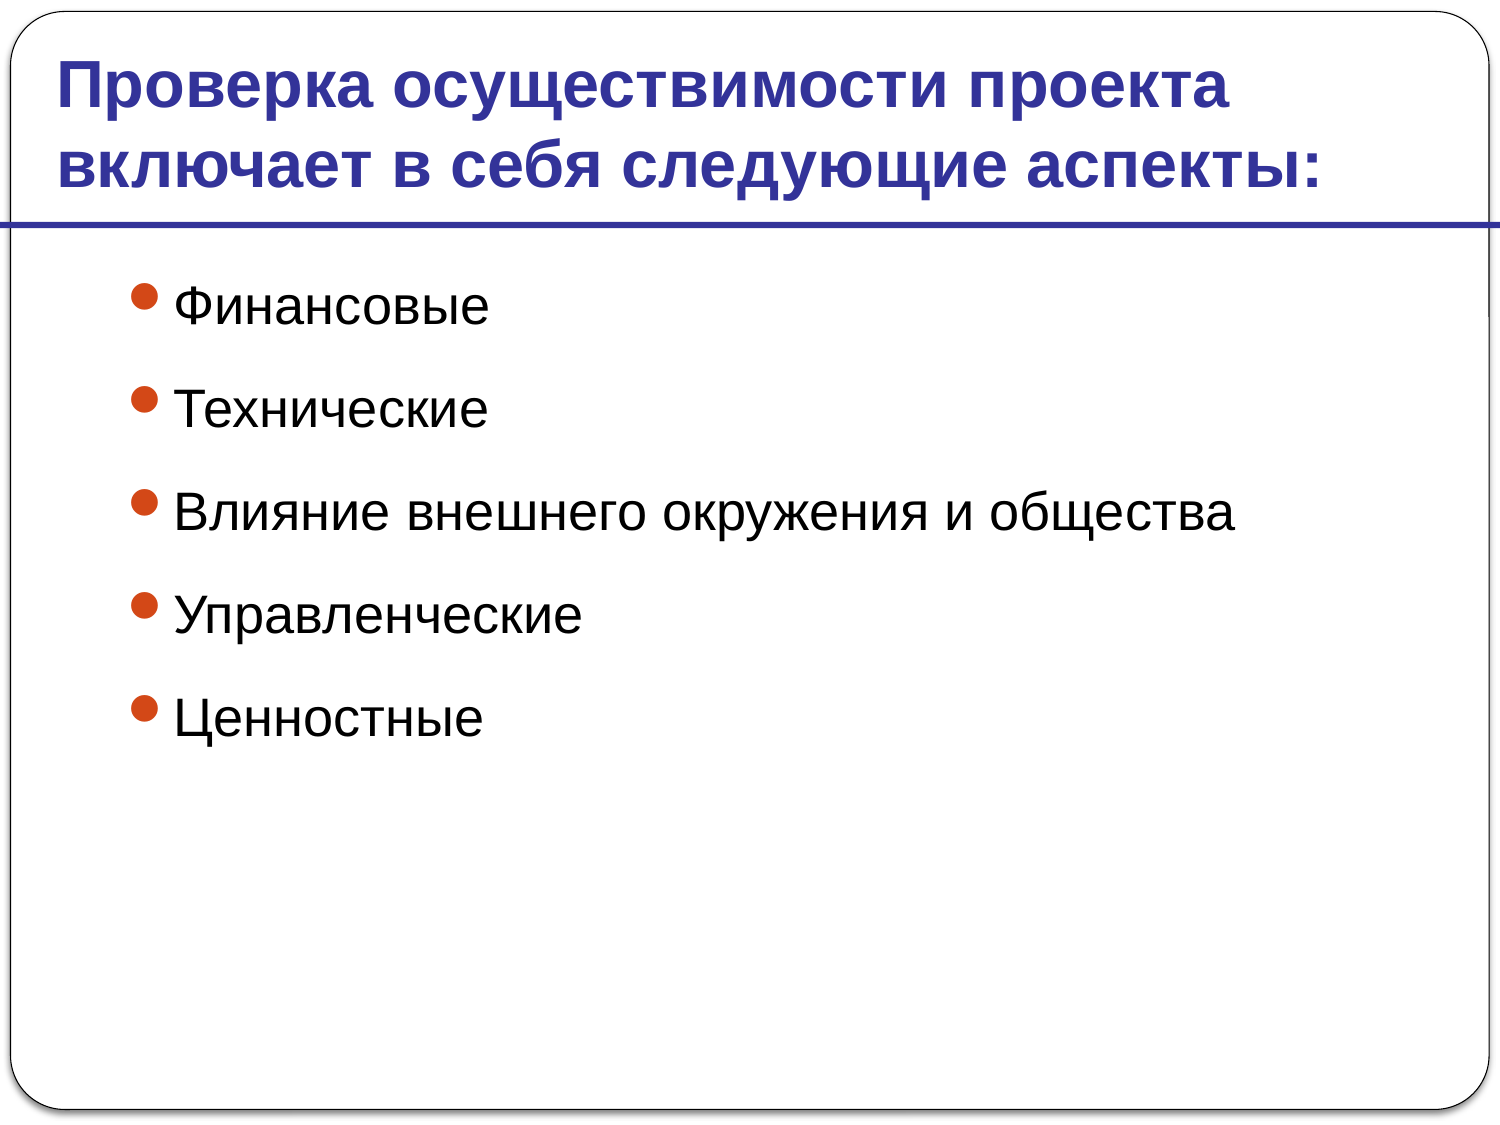

Проверка осуществимости проекта включает в себя следующие аспекты:

Финансовые
Технические
Влияние внешнего окружения и общества
Управленческие
Ценностные